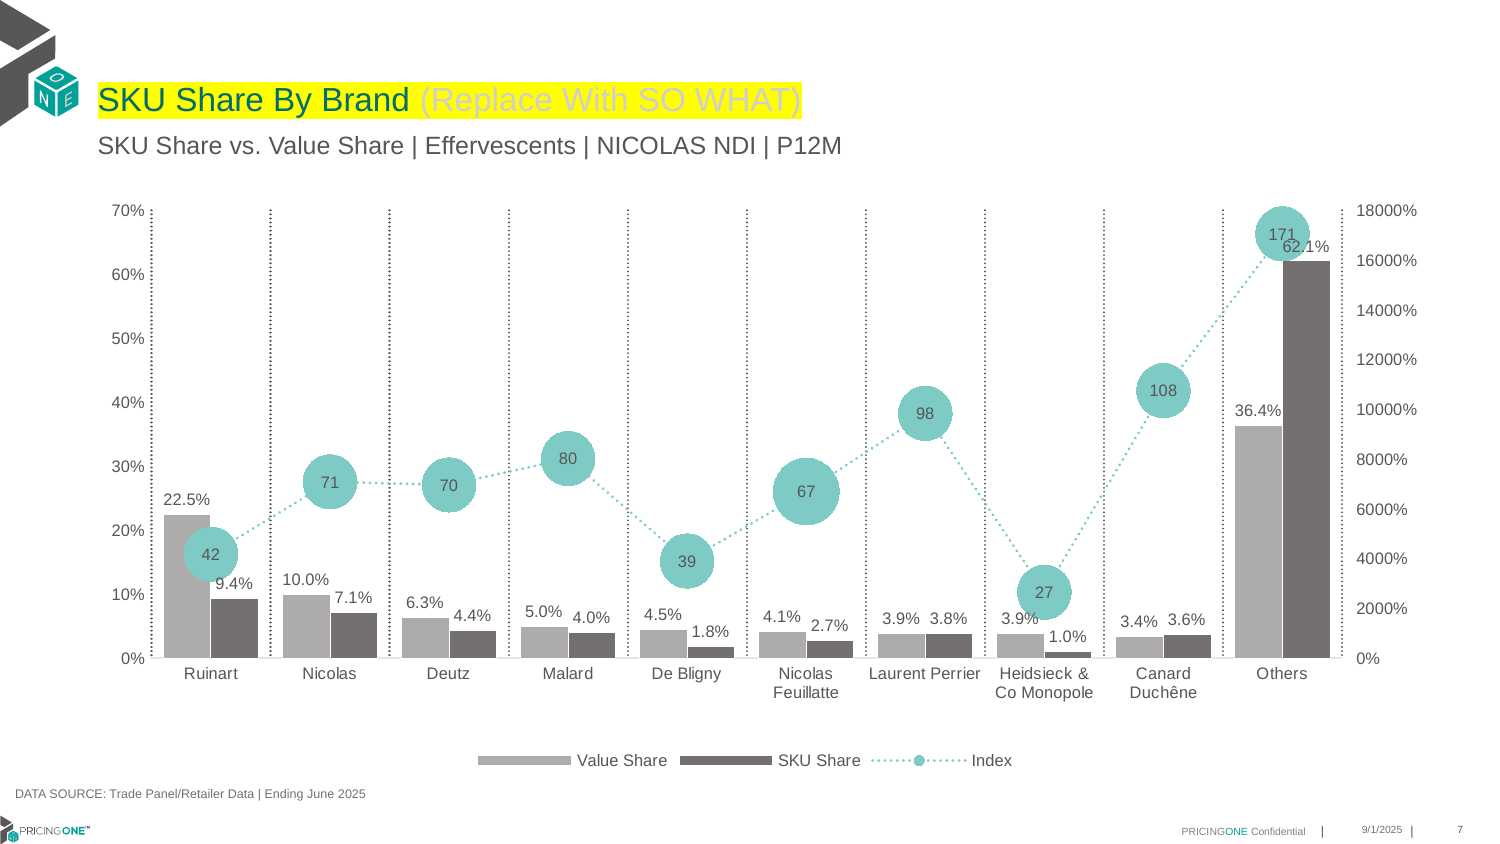

# SKU Share By Brand (Replace With SO WHAT)
SKU Share vs. Value Share | Effervescents | NICOLAS NDI | P12M

### Chart

| Category | Value Share | SKU Share | Index |
|---|---|---|---|
| Ruinart | 0.2246793335605784 | 0.09392094127360925 | 41.80221642338375 |
| Nicolas | 0.10020642388357208 | 0.07100835999587164 | 70.86208373065472 |
| Deutz | 0.06316086355433205 | 0.04396738569511818 | 69.61175516116352 |
| Malard | 0.0500383259767068 | 0.04014862214882858 | 80.23574203405217 |
| De Bligny | 0.044933963390473355 | 0.017545670347817118 | 39.04768024878271 |
| Nicolas Feuillatte | 0.040975054374438734 | 0.027453813603055016 | 67.00128656859427 |
| Laurent Perrier | 0.03913315811238941 | 0.038497264939622265 | 98.37505275975714 |
| Heidsieck & Co Monopole | 0.038945421386760146 | 0.010320982557539481 | 26.501144910061736 |
| Canard Duchêne | 0.03388864184158481 | 0.03643306842811437 | 107.5081987599966 |
| Others | 0.36403881391916426 | 0.6207038910104243 | 170.50486576638863 |
DATA SOURCE: Trade Panel/Retailer Data | Ending June 2025

9/1/2025
7